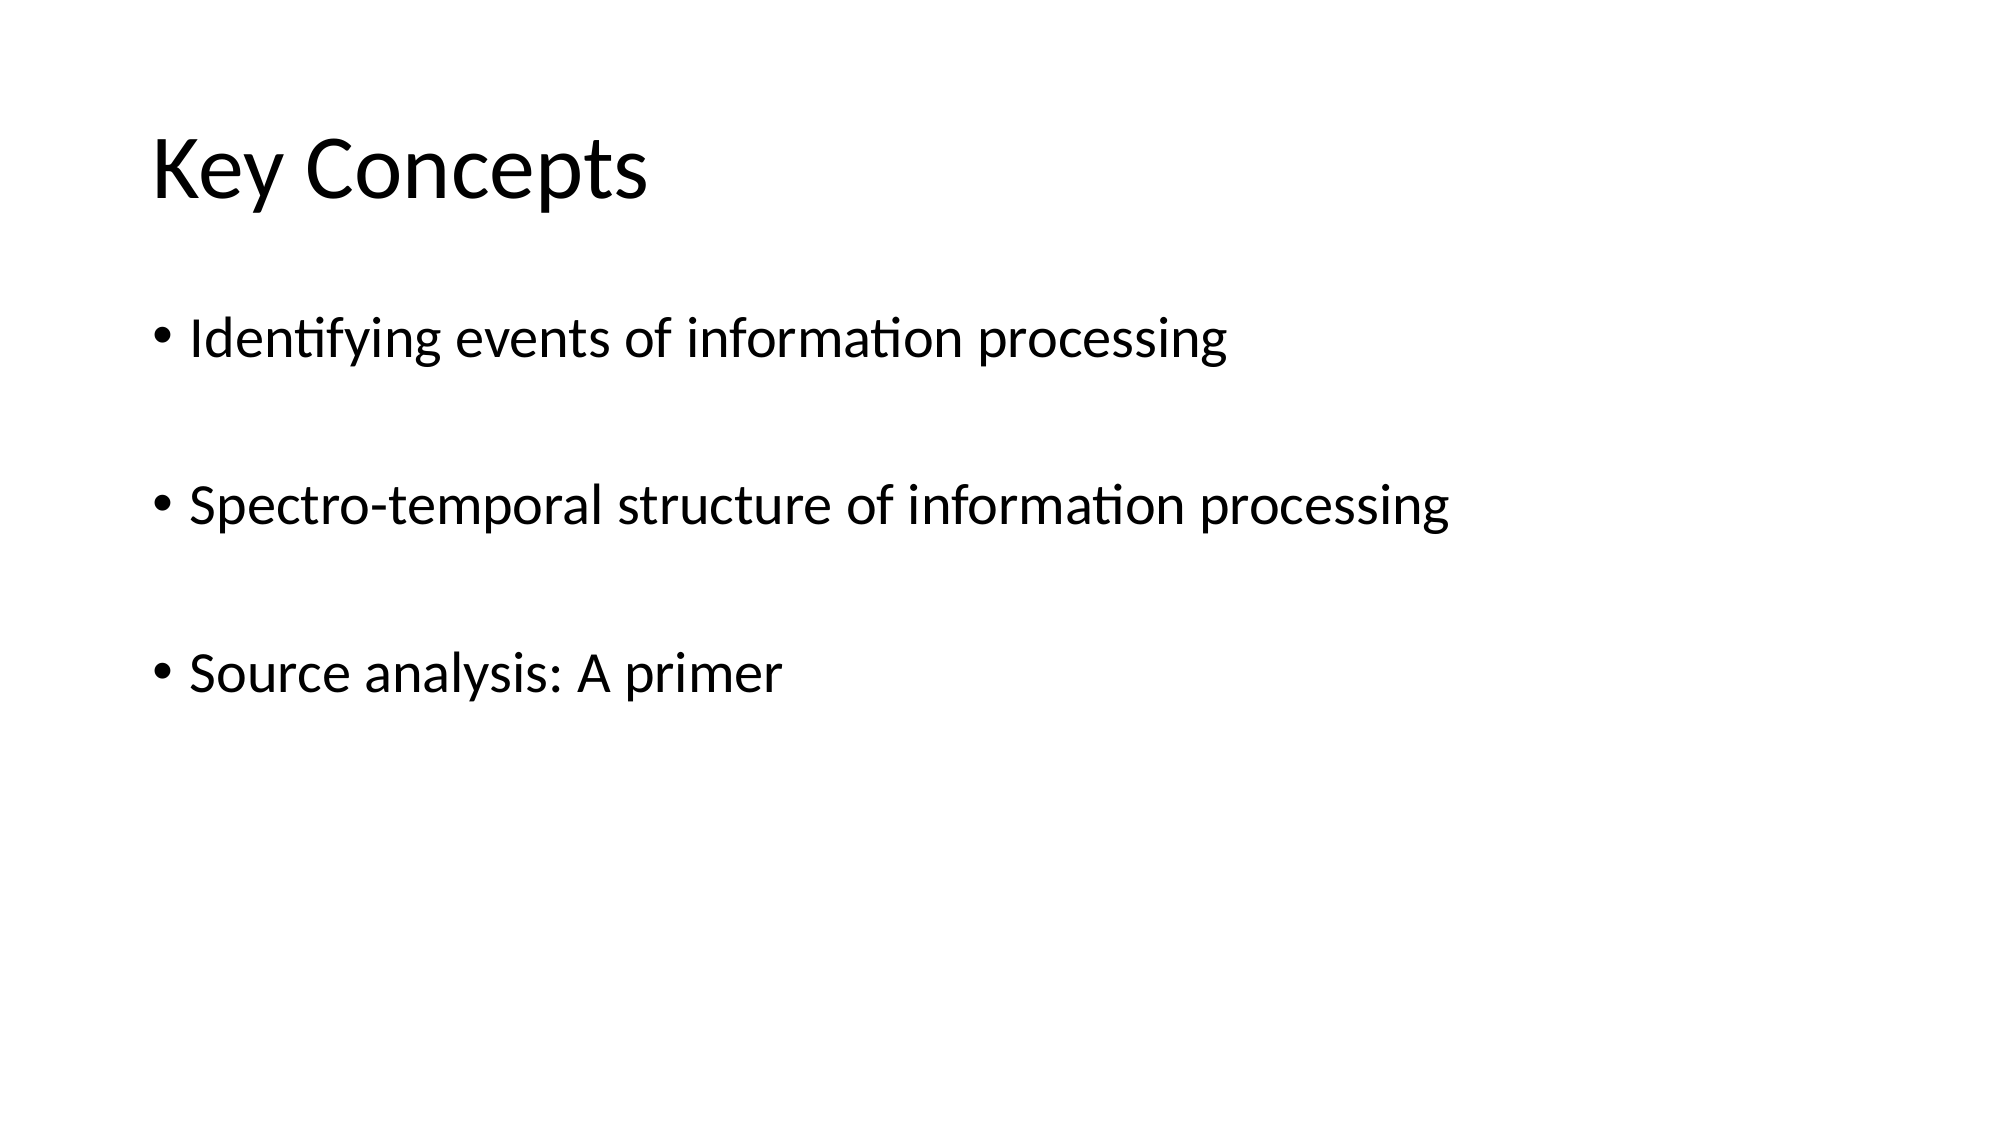

# Key Concepts
Identifying events of information processing

Spectro-temporal structure of information processing

Source analysis: A primer